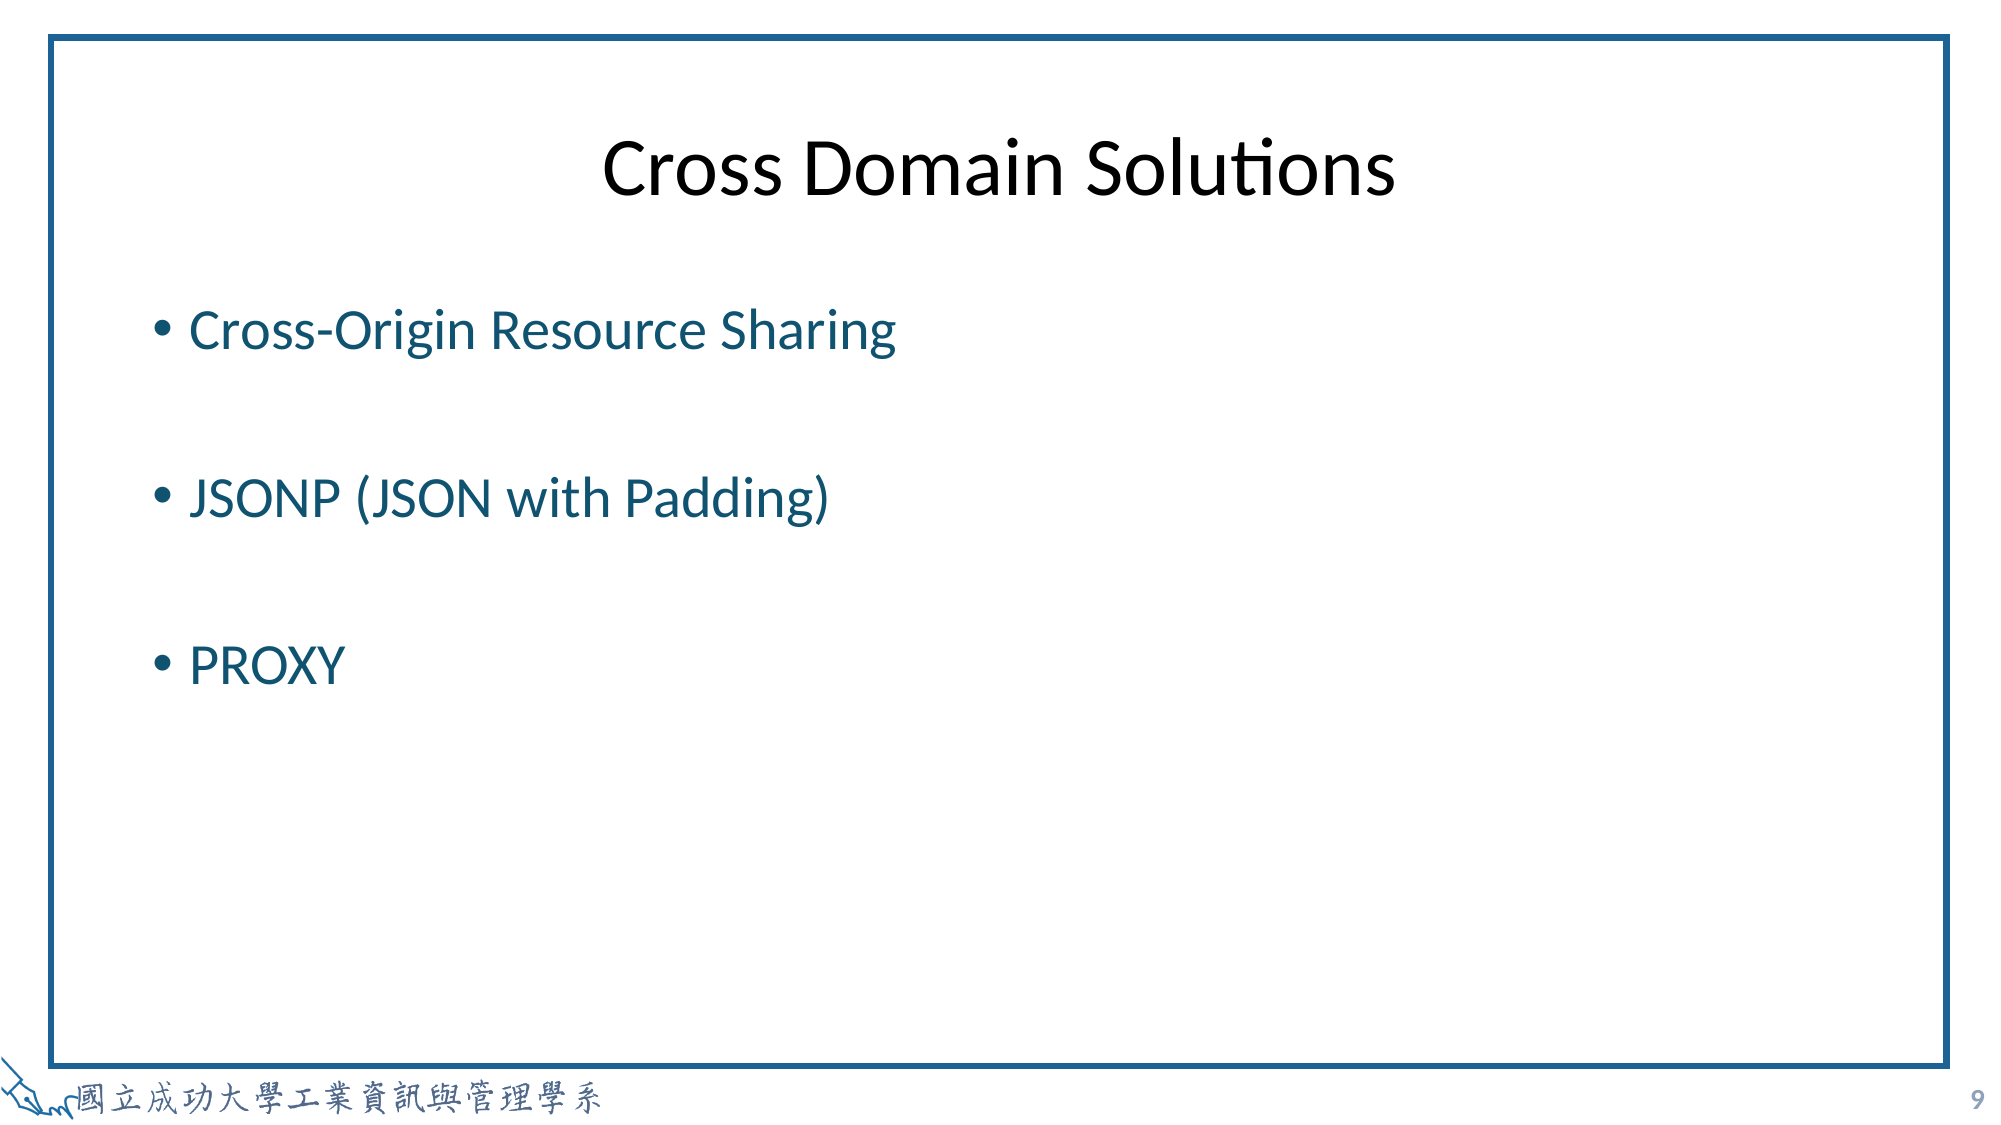

# Cross Domain Solutions
Cross-Origin Resource Sharing

JSONP (JSON with Padding)

PROXY

9